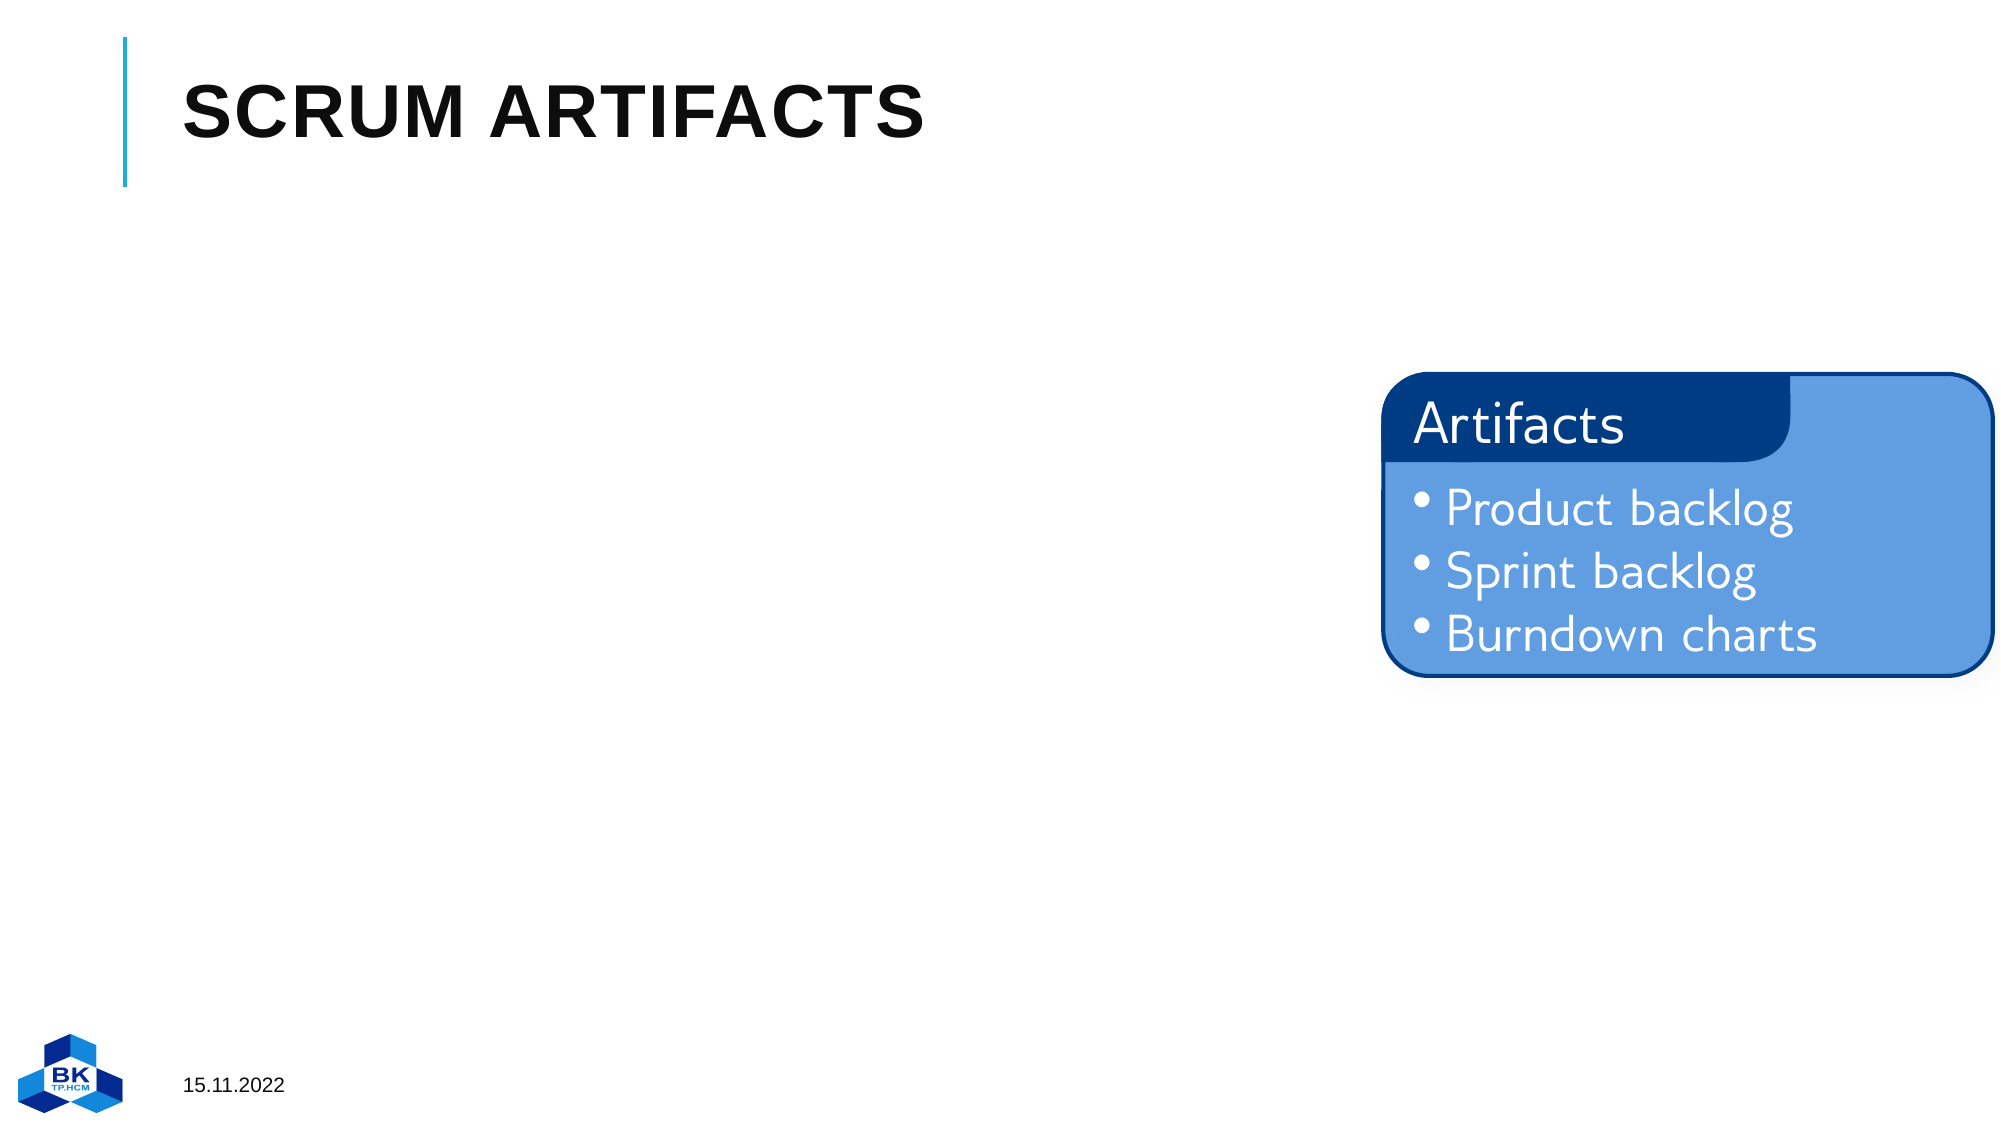

# Scrum ARTIFACTS

Artifacts

Product backlog
Sprint backlog
Burndown charts
15.11.2022